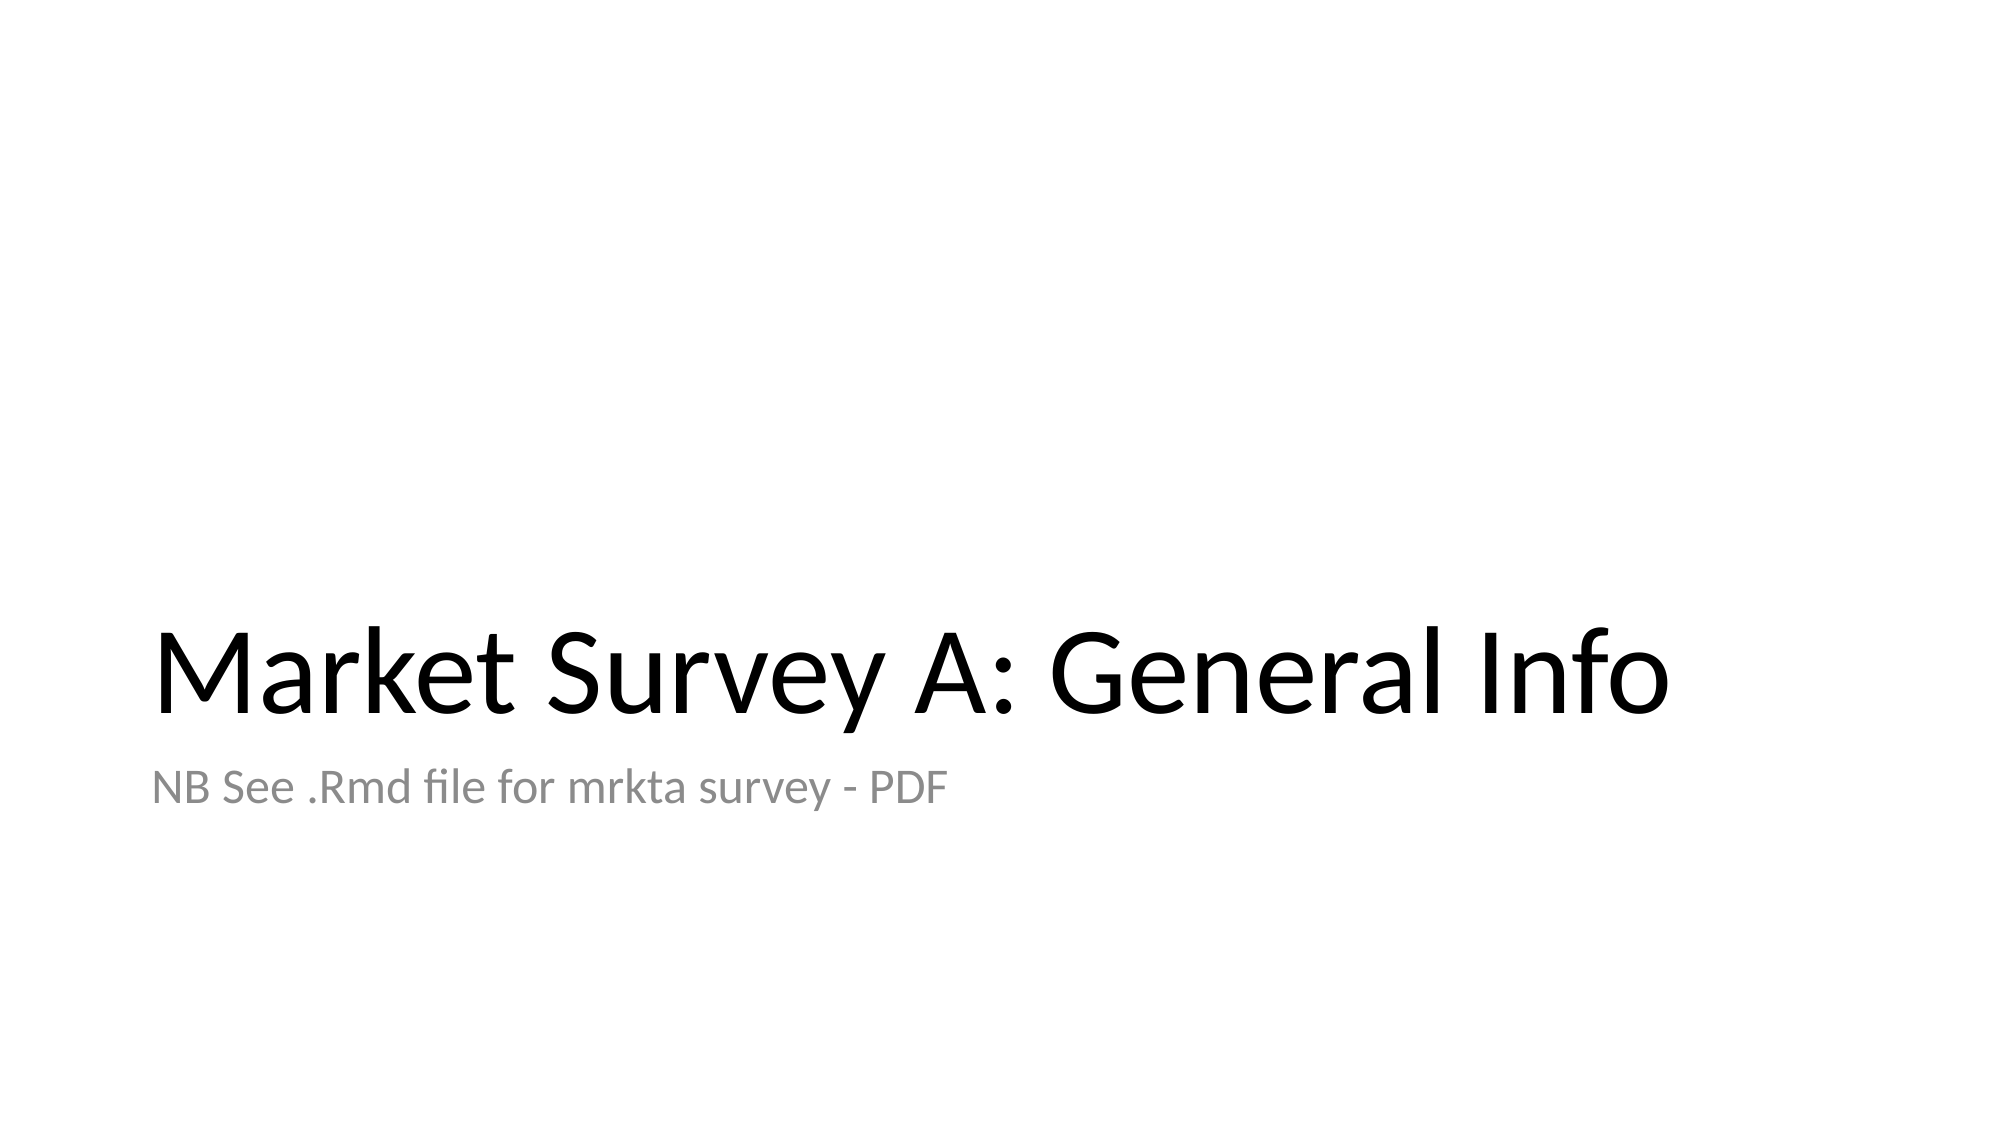

# Market Survey A: General Info
NB See .Rmd file for mrkta survey - PDF